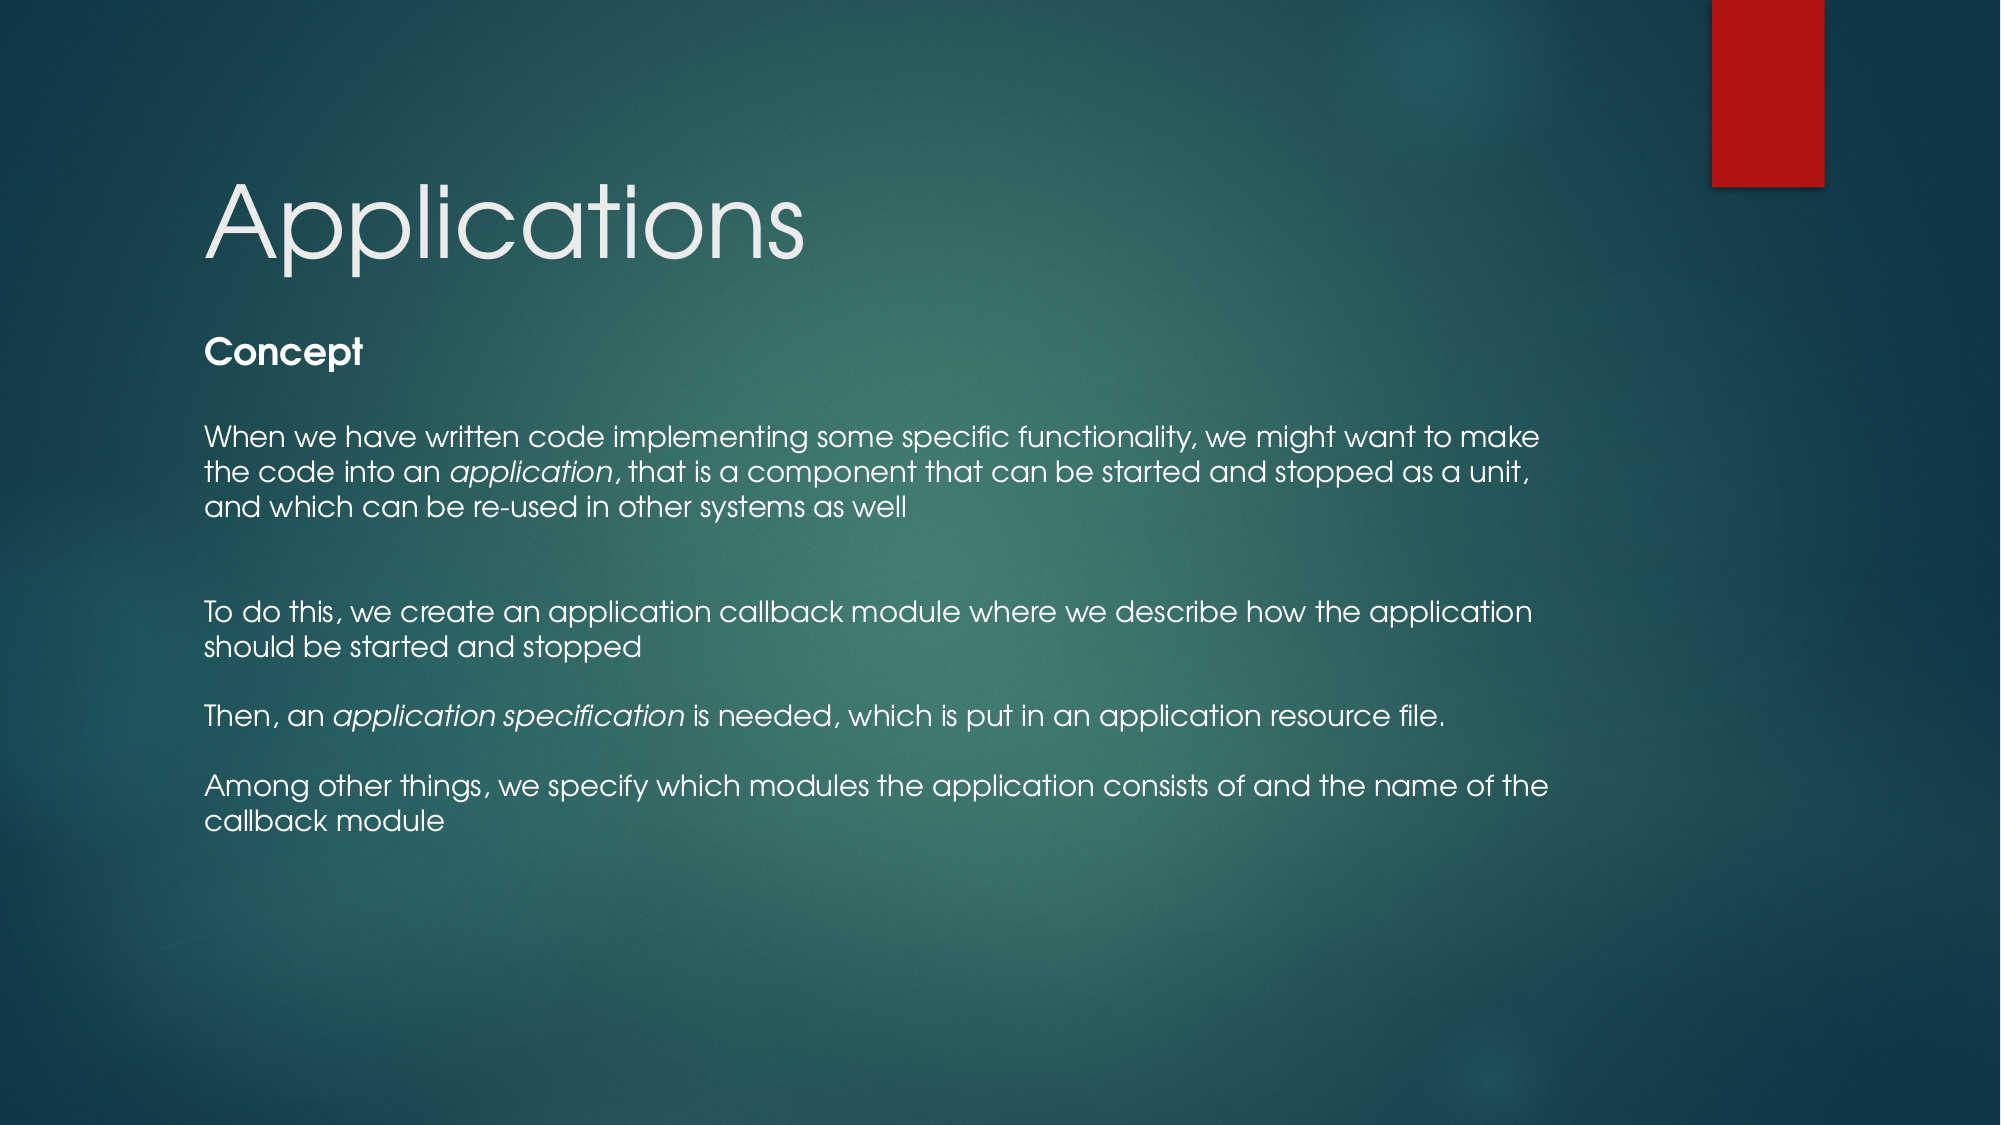

# Applications

Concept

When we have written code implementing some specific functionality, we might want to make the code into an application, that is a component that can be started and stopped as a unit, and which can be re-used in other systems as well

To do this, we create an application callback module where we describe how the application
should be started and stopped

Then, an application specification is needed, which is put in an application resource file.

Among other things, we specify which modules the application consists of and the name of the callback module